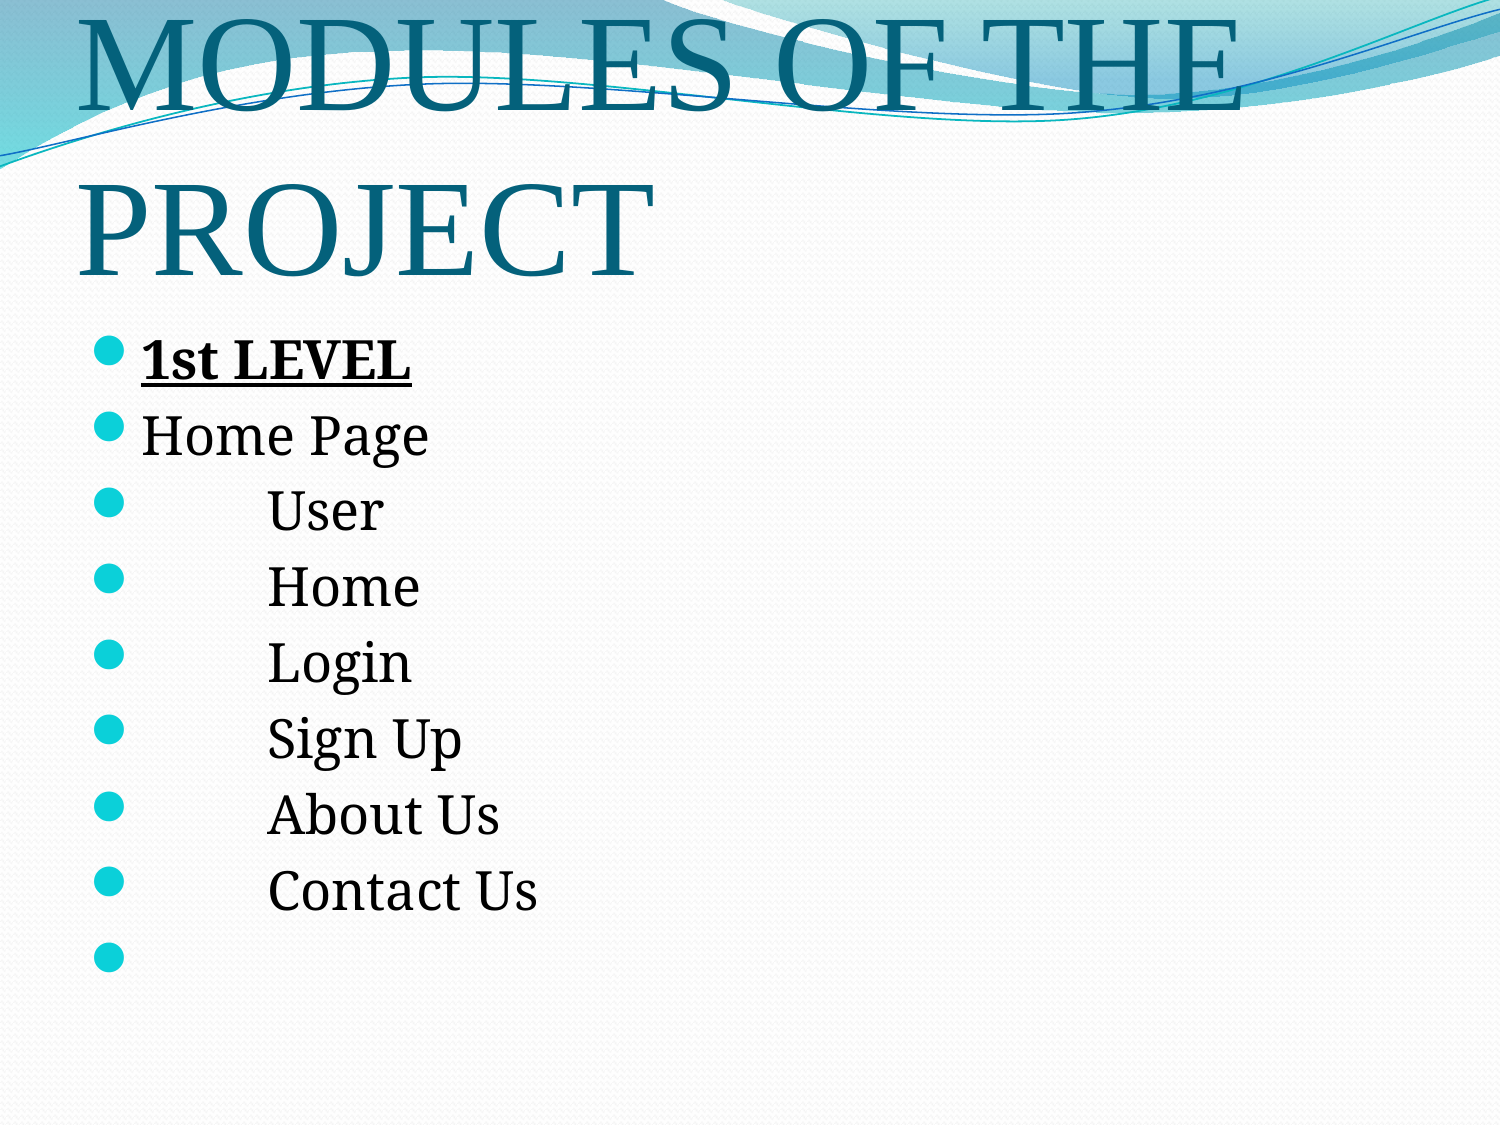

# MODULES OF THE PROJECT
1st LEVEL
Home Page
         User
         Home
         Login
         Sign Up
         About Us
         Contact Us